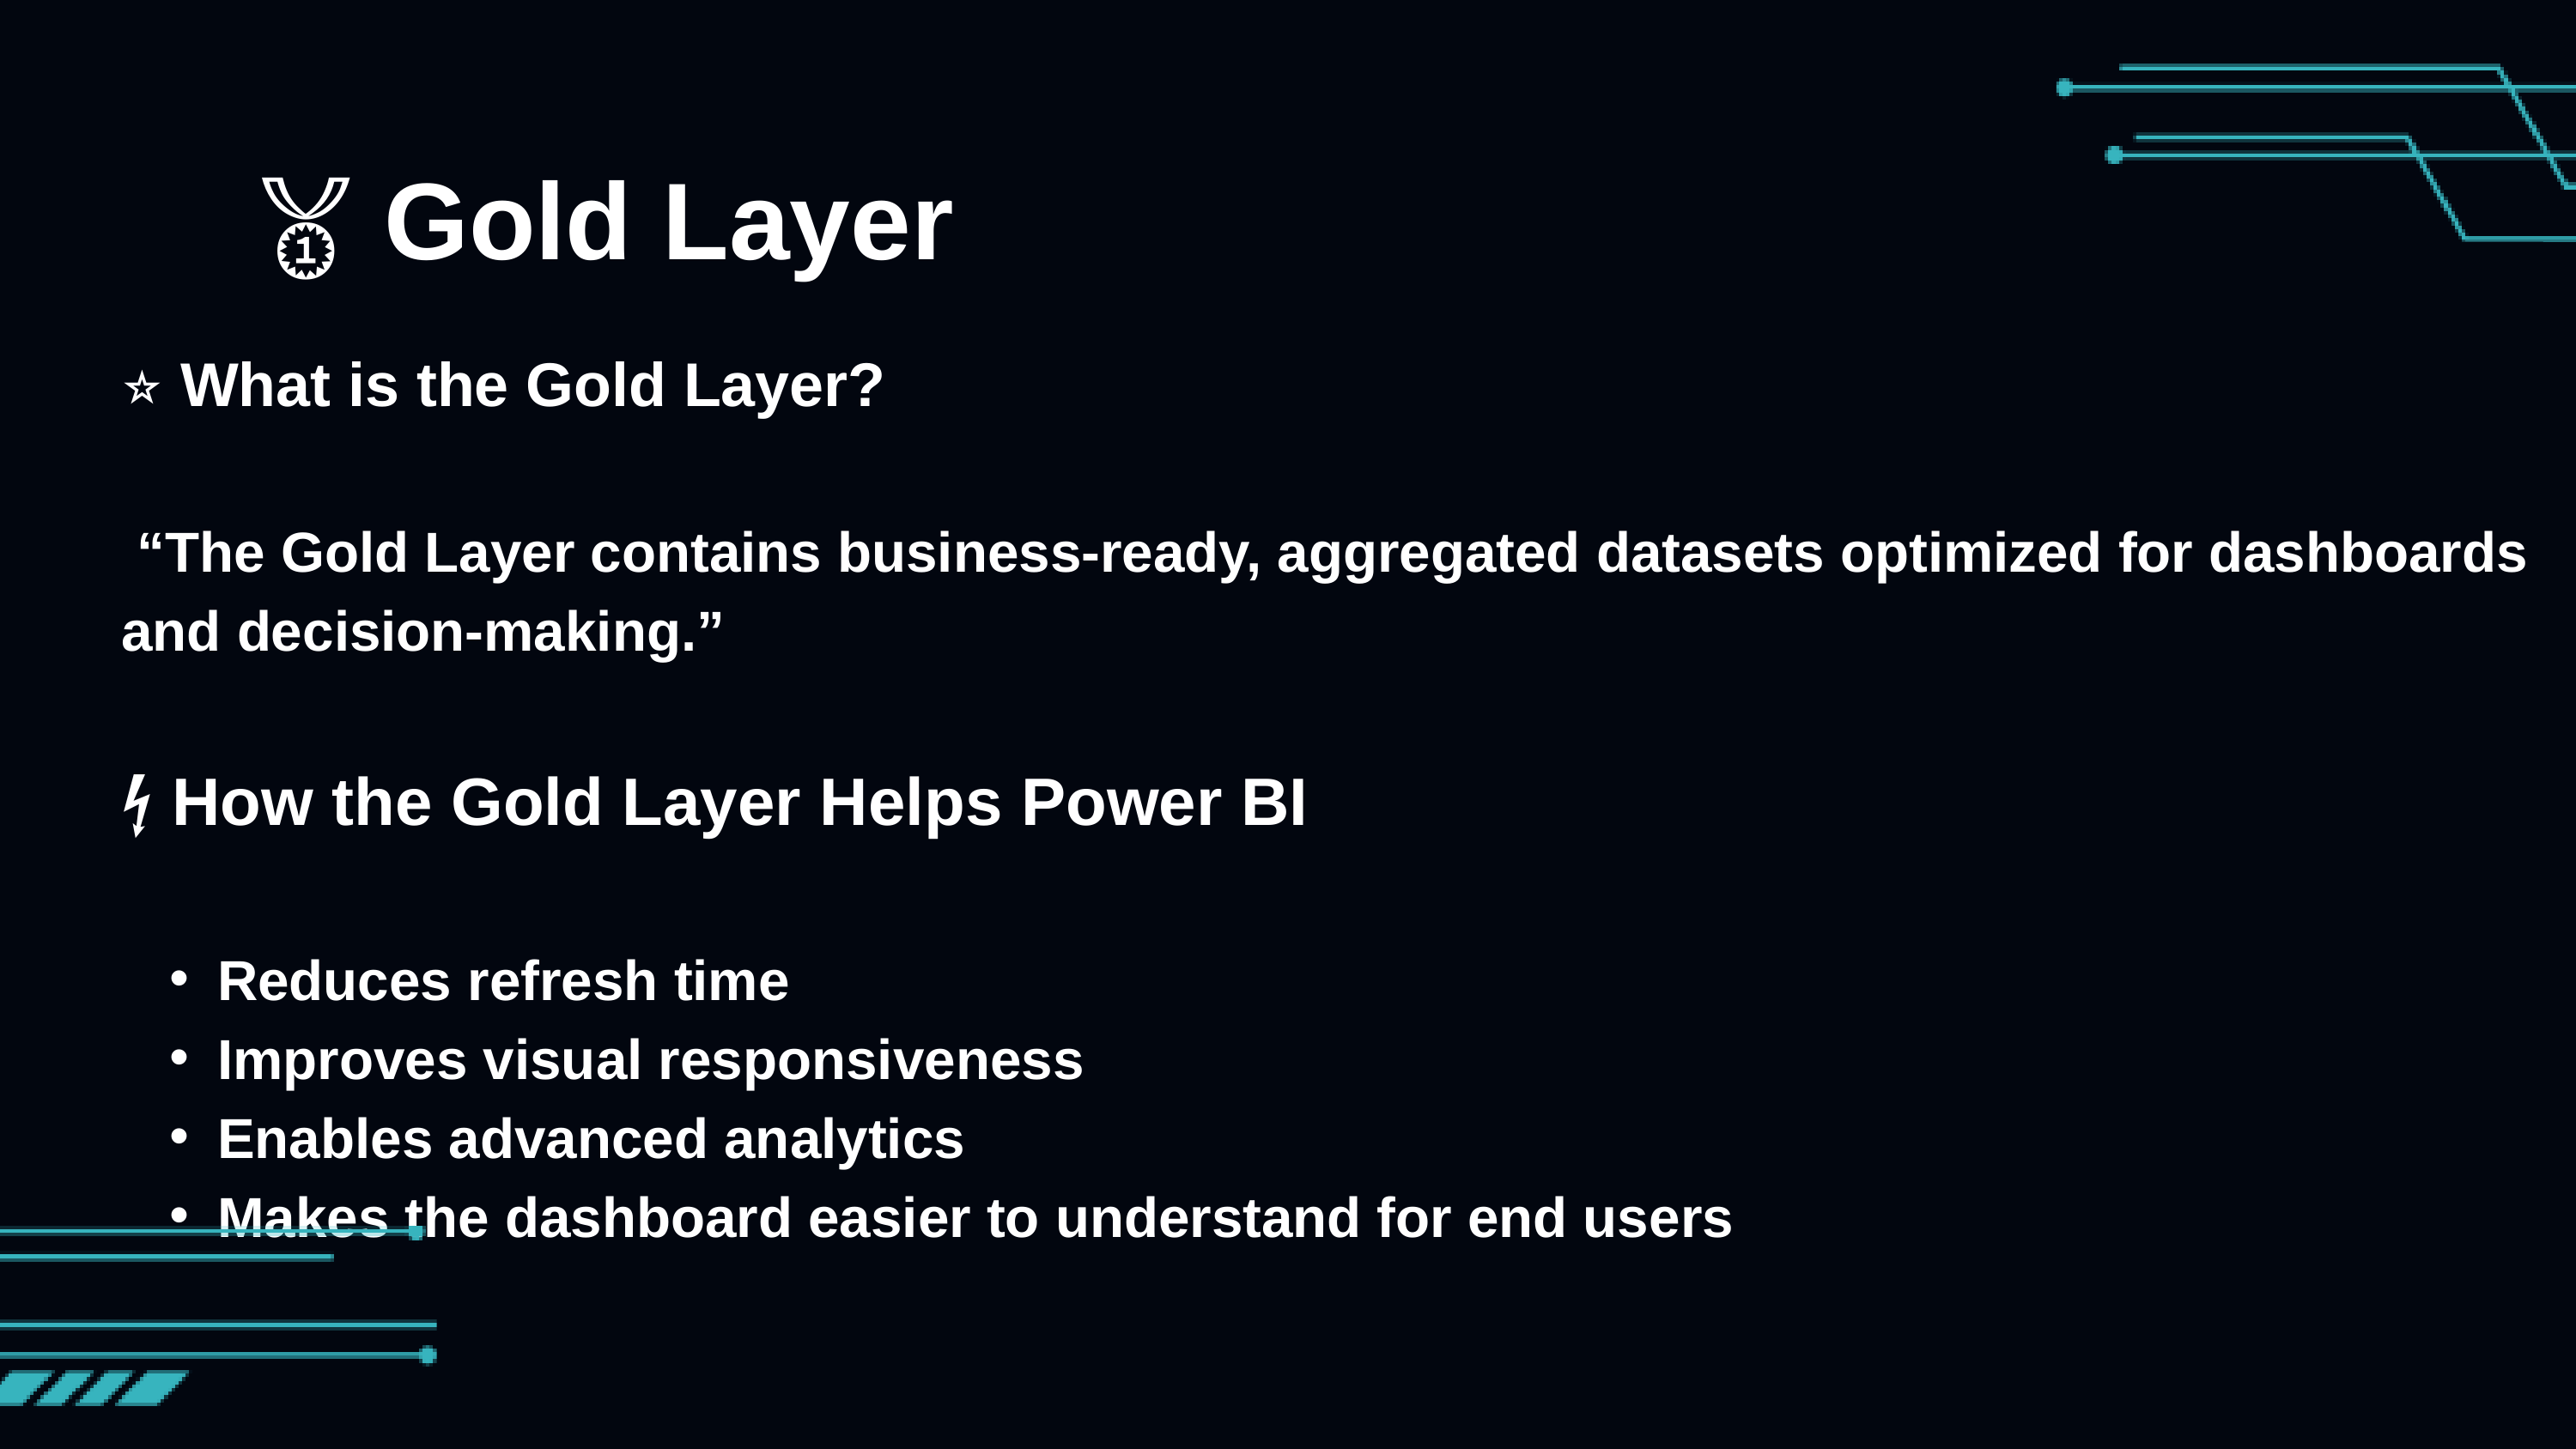

🥇 Gold Layer
⭐ What is the Gold Layer?

 “The Gold Layer contains business-ready, aggregated datasets optimized for dashboards and decision-making.”
⚡ How the Gold Layer Helps Power BI

Reduces refresh time
Improves visual responsiveness
Enables advanced analytics
Makes the dashboard easier to understand for end users